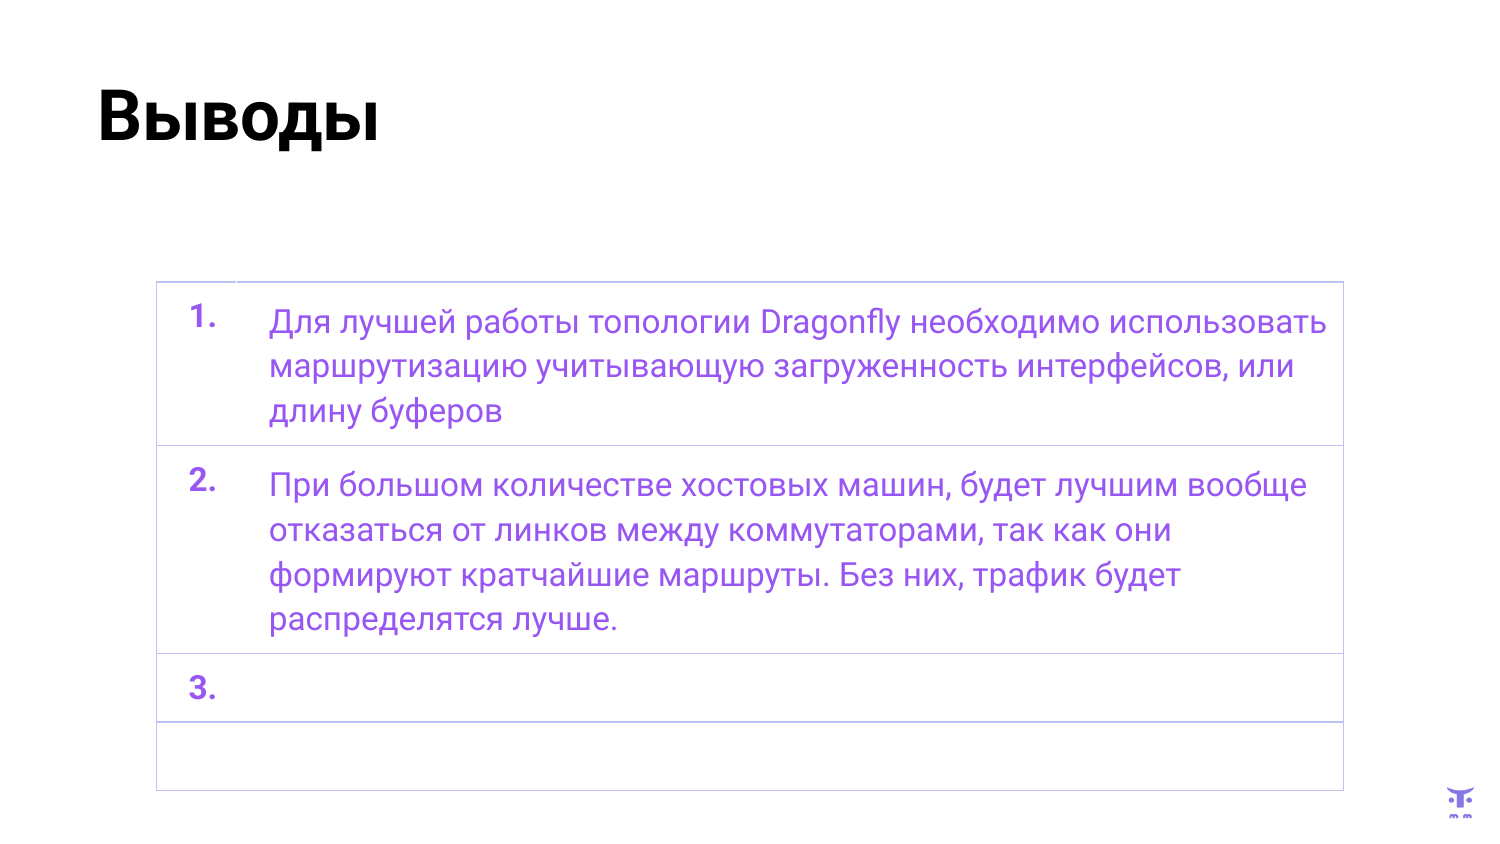

# Выводы

| 1. | Для лучшей работы топологии Dragonfly необходимо использовать маршрутизацию учитывающую загруженность интерфейсов, или длину буферов |
| --- | --- |
| 2. | При большом количестве хостовых машин, будет лучшим вообще отказаться от линков между коммутаторами, так как они формируют кратчайшие маршруты. Без них, трафик будет распределятся лучше. |
| 3. |  |
|  |  |